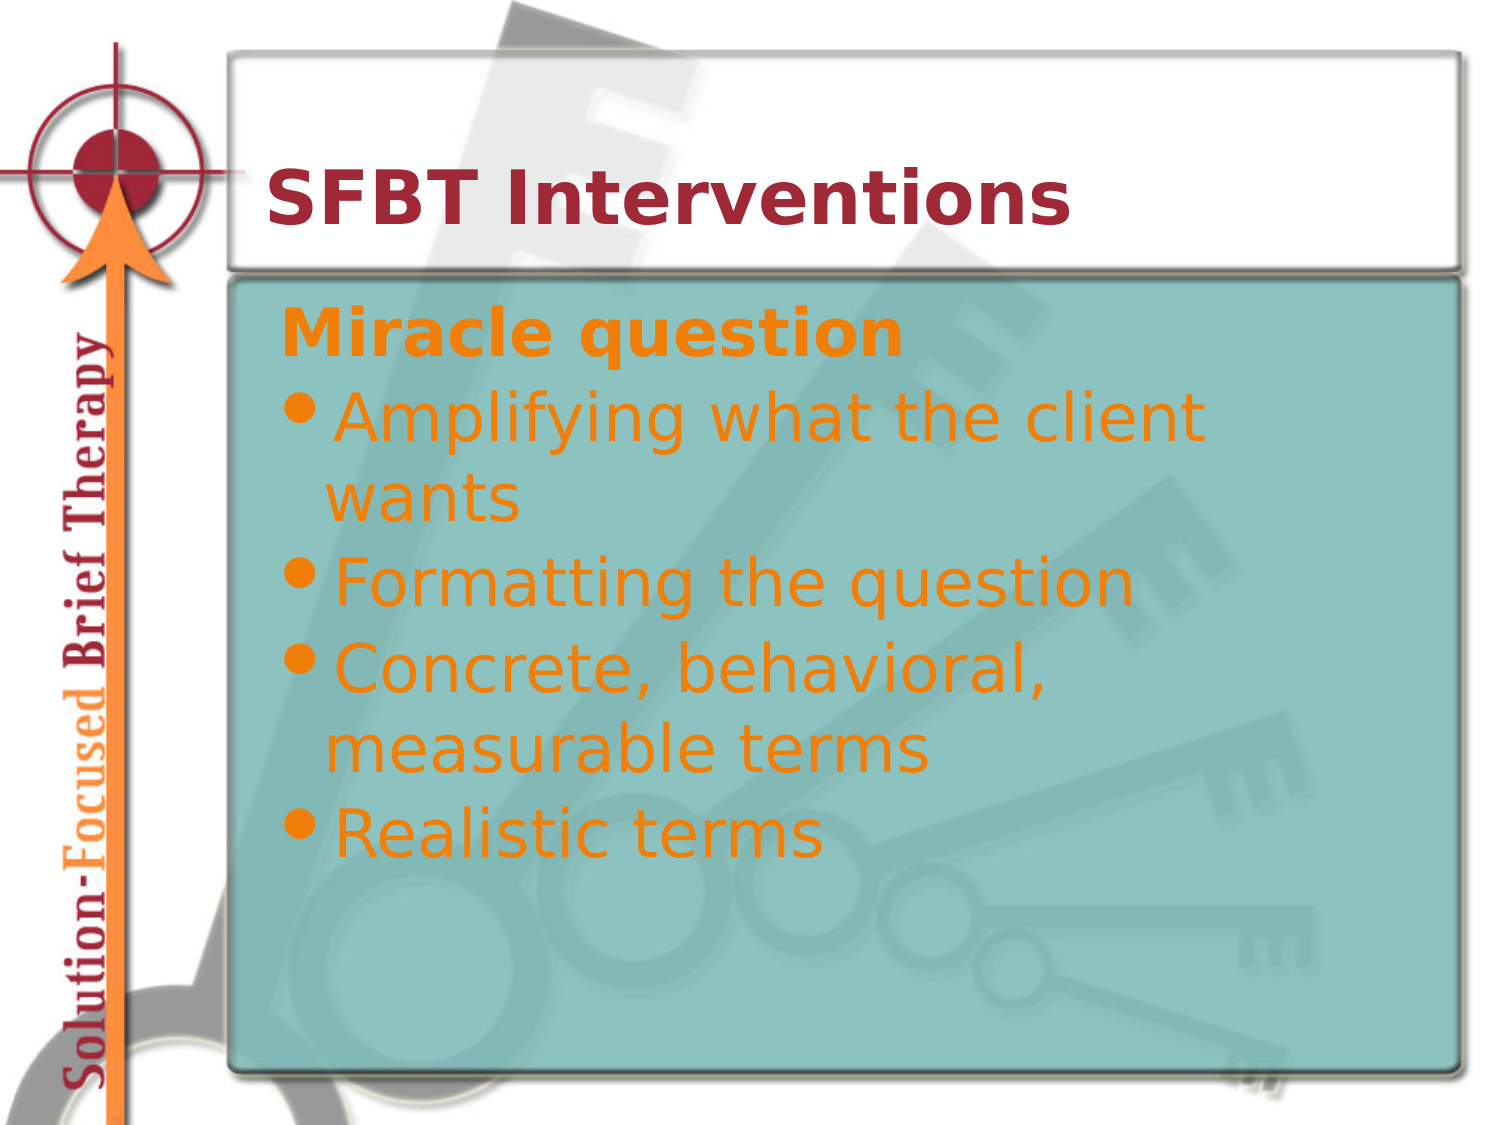

# SFBT Interventions
Miracle question
Amplifying what the client wants
Formatting the question
Concrete, behavioral, measurable terms
Realistic terms